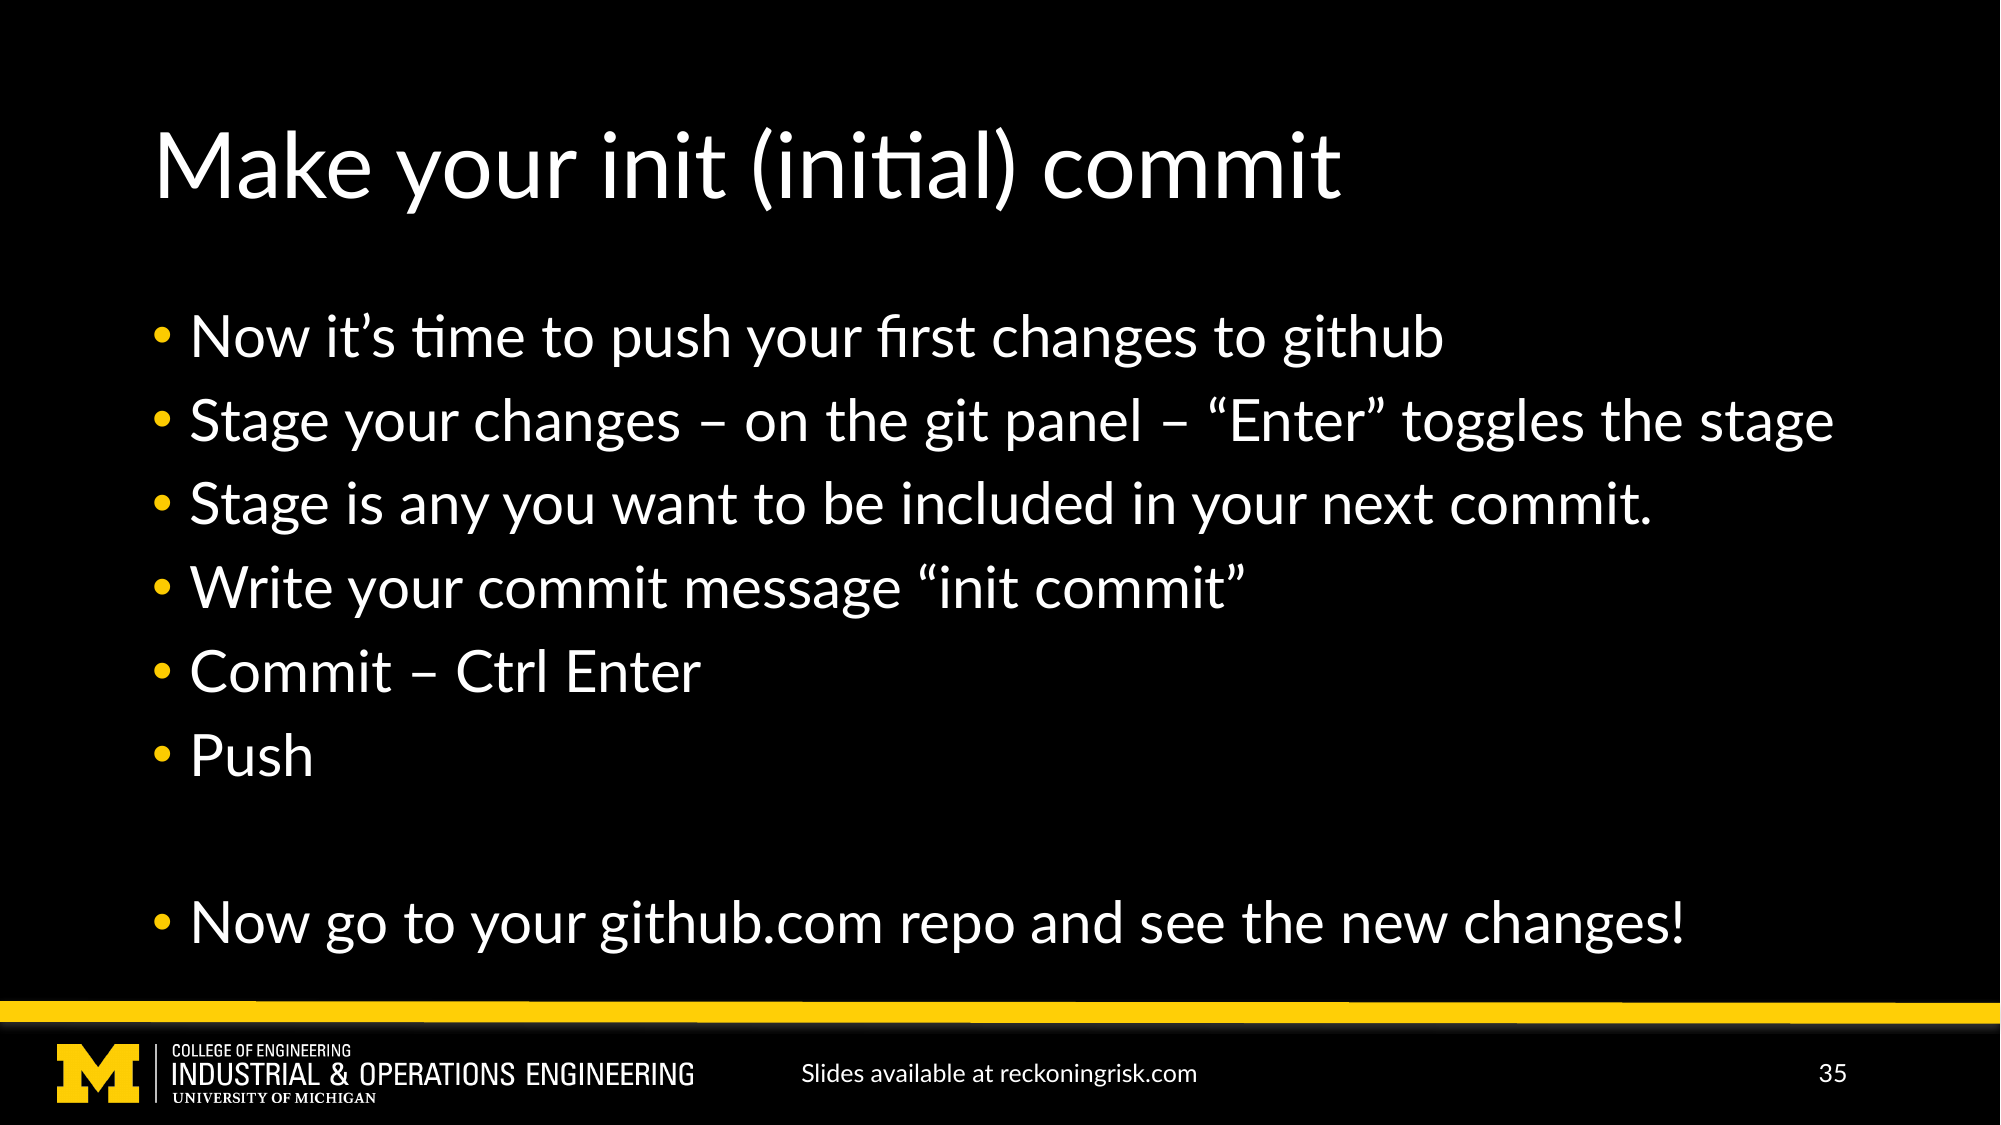

# Make your init (initial) commit
Now it’s time to push your first changes to github
Stage your changes – on the git panel – “Enter” toggles the stage
Stage is any you want to be included in your next commit.
Write your commit message “init commit”
Commit – Ctrl Enter
Push

Now go to your github.com repo and see the new changes!

Slides available at reckoningrisk.com
35